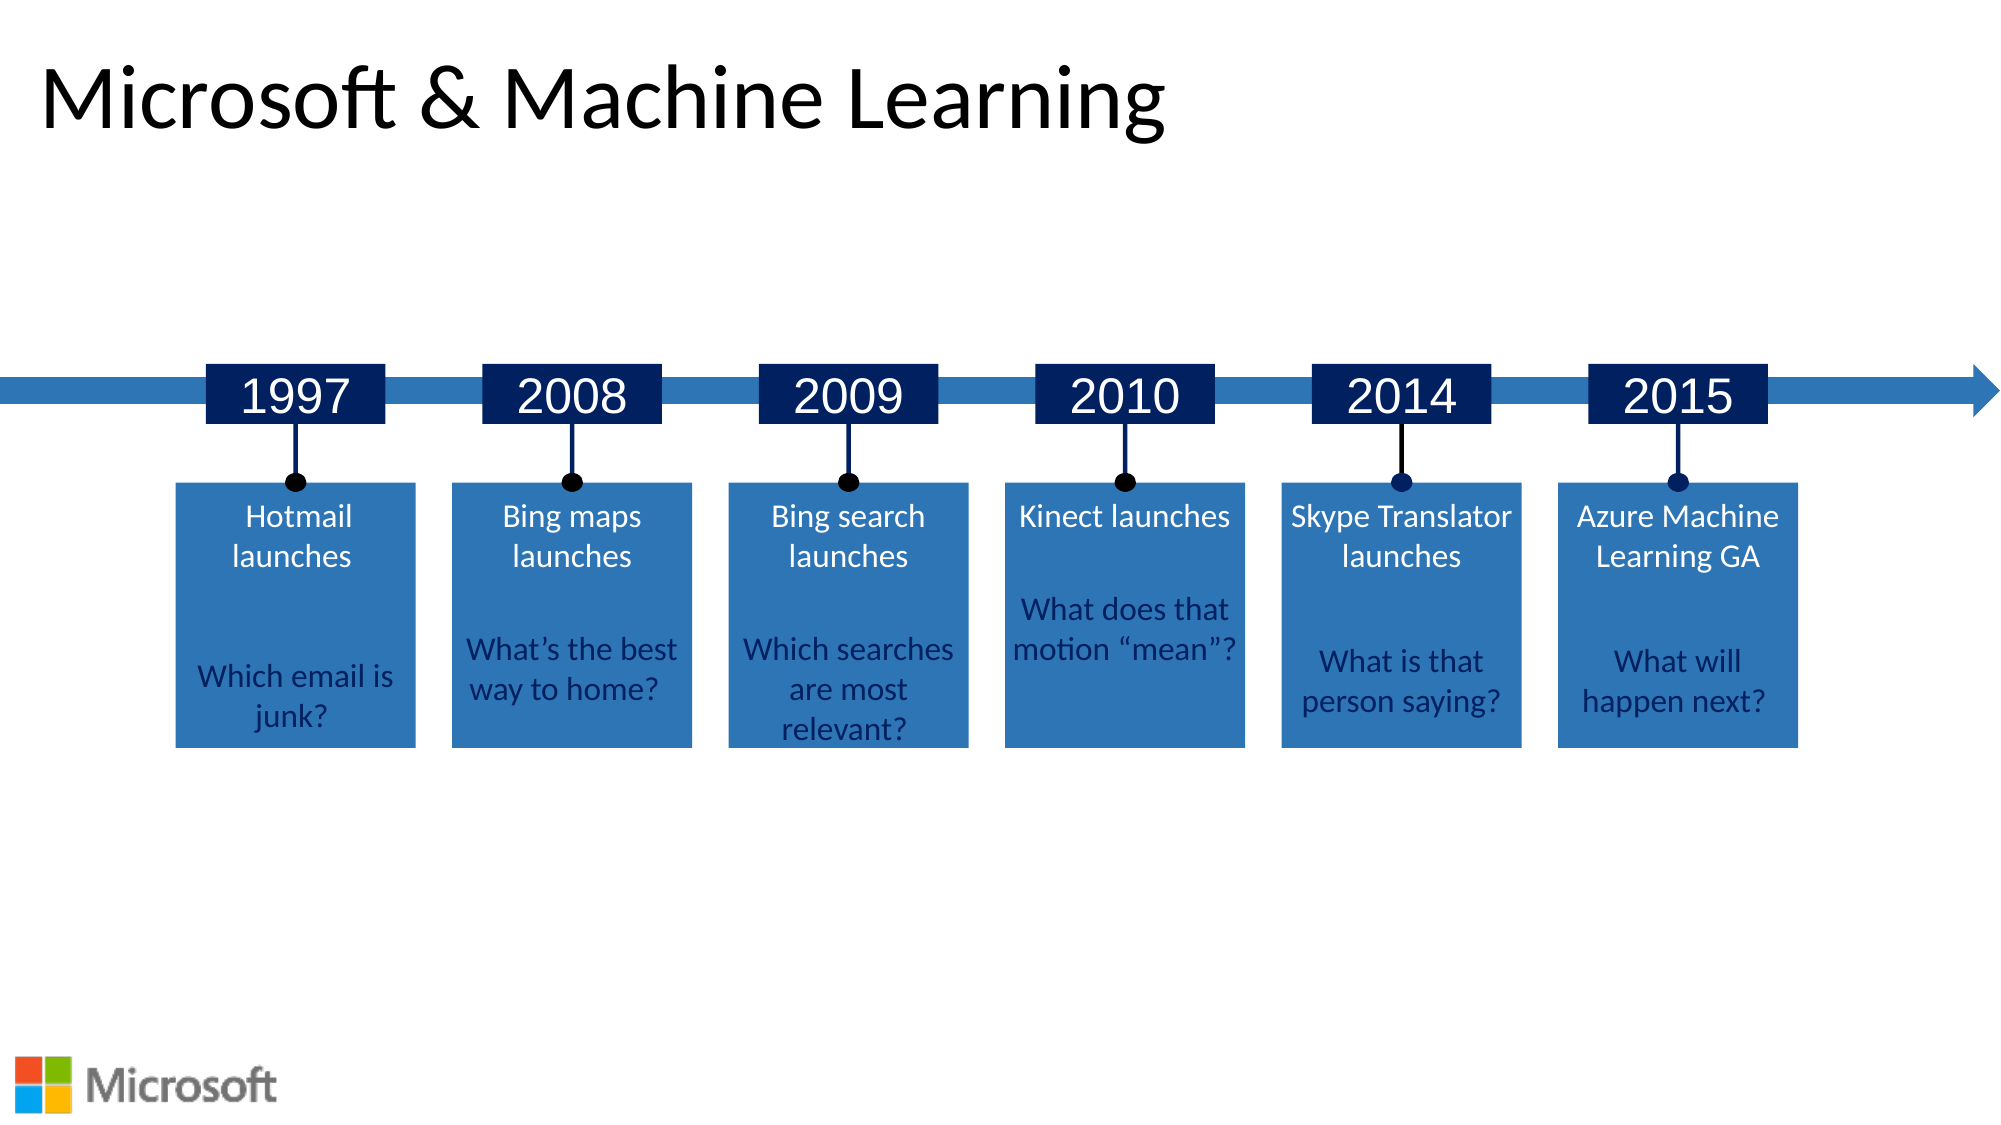

# Microsoft & Machine Learning

1997
2008
2009
2010
2014
2015

 Hotmail launches

Which email is junk?
Bing maps
launches
What’s the best way to home?

Bing search launches
Which searches are most relevant?
Kinect launches
What does that motion “mean”?
Skype Translator launches

What is that person saying?
Azure Machine Learning GA

What will happen next?